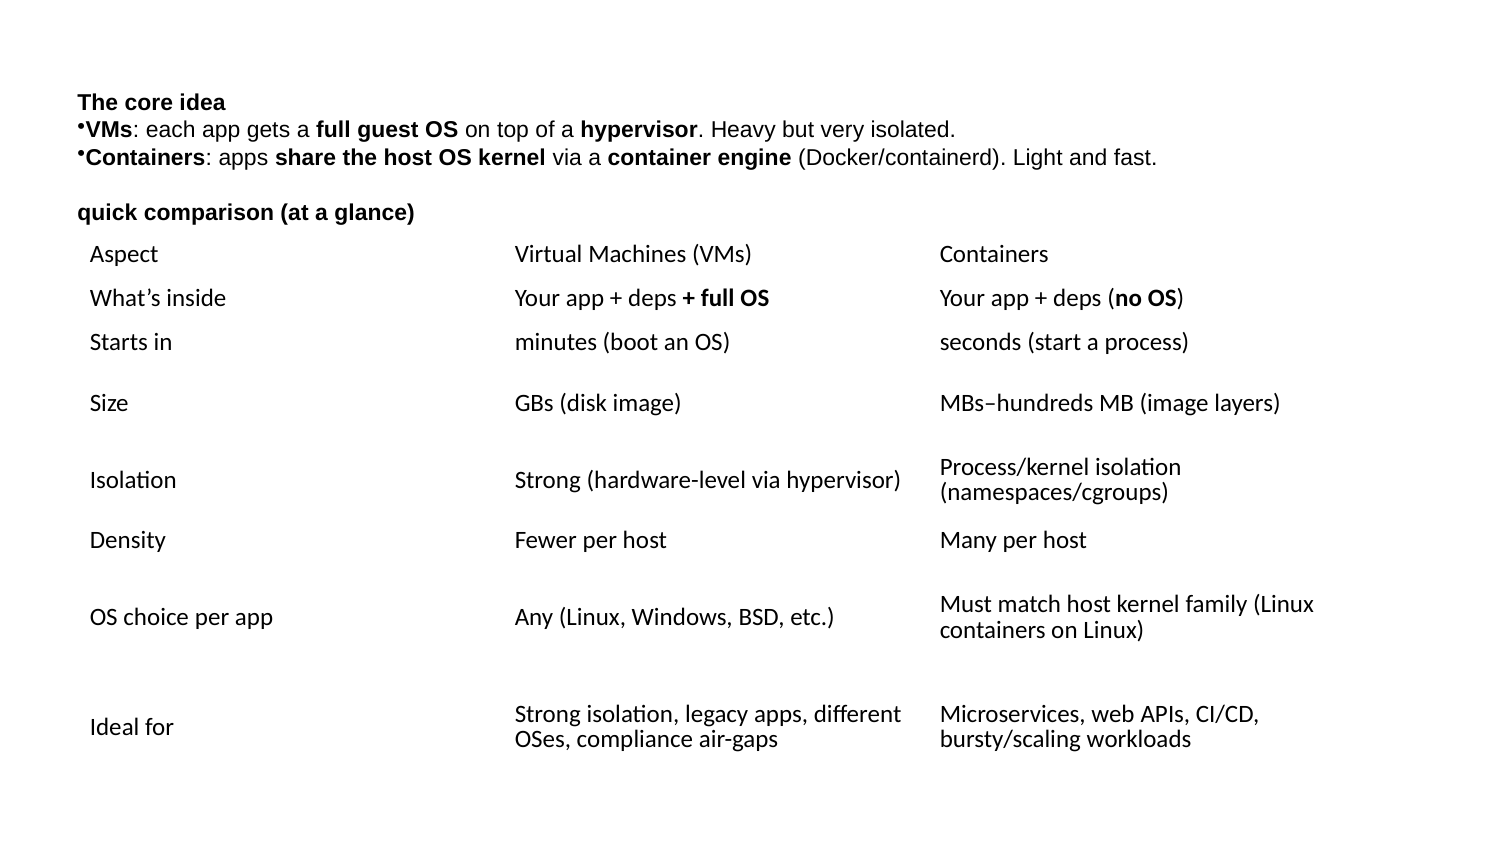

The core idea
VMs: each app gets a full guest OS on top of a hypervisor. Heavy but very isolated.
Containers: apps share the host OS kernel via a container engine (Docker/containerd). Light and fast.

quick comparison (at a glance)

| Aspect | Virtual Machines (VMs) | Containers |
| --- | --- | --- |
| What’s inside | Your app + deps + full OS | Your app + deps (no OS) |
| Starts in | minutes (boot an OS) | seconds (start a process) |
| Size | GBs (disk image) | MBs–hundreds MB (image layers) |
| Isolation | Strong (hardware-level via hypervisor) | Process/kernel isolation (namespaces/cgroups) |
| Density | Fewer per host | Many per host |
| OS choice per app | Any (Linux, Windows, BSD, etc.) | Must match host kernel family (Linux containers on Linux) |
| Ideal for | Strong isolation, legacy apps, different OSes, compliance air-gaps | Microservices, web APIs, CI/CD, bursty/scaling workloads |